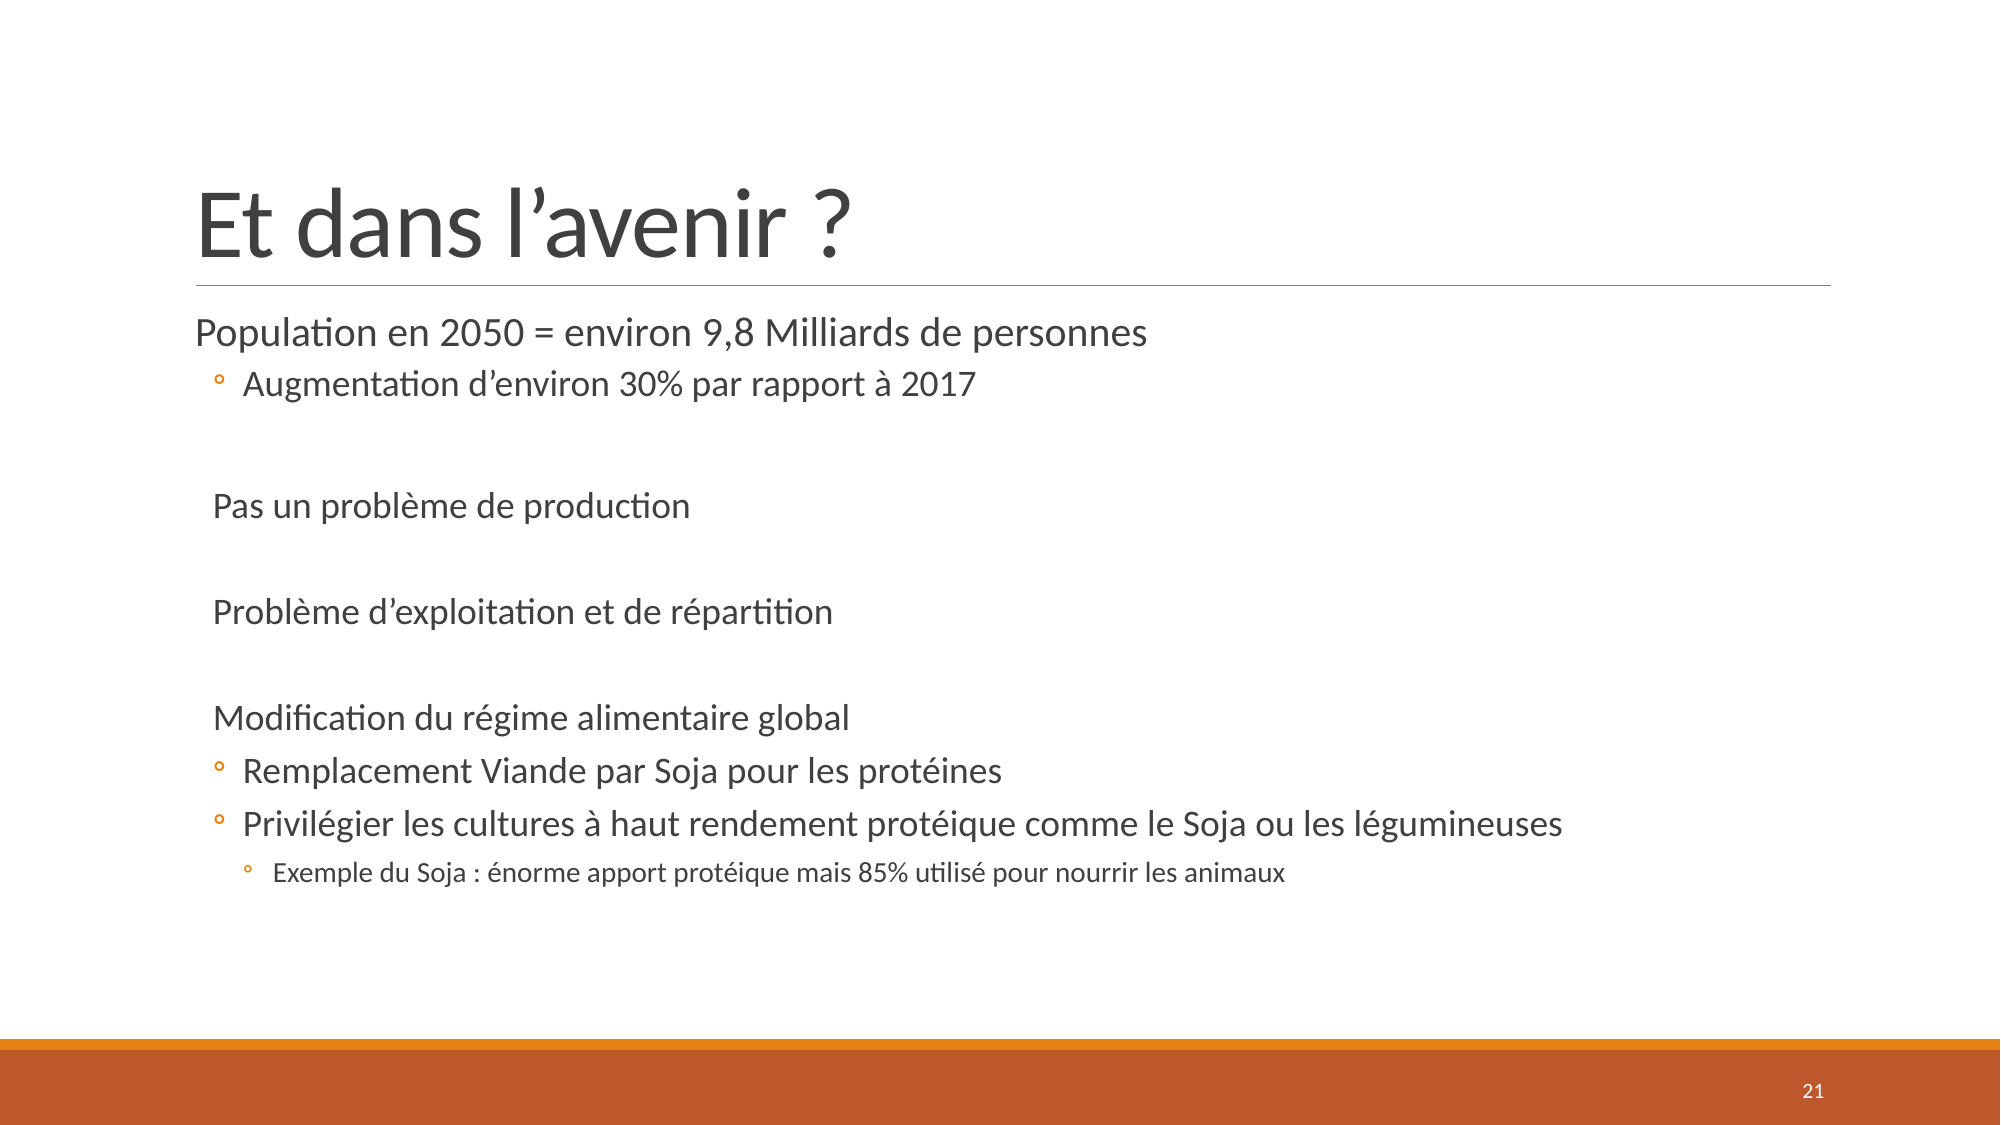

# Et dans l’avenir ?
Population en 2050 = environ 9,8 Milliards de personnes
Augmentation d’environ 30% par rapport à 2017

Pas un problème de production

Problème d’exploitation et de répartition

Modification du régime alimentaire global
Remplacement Viande par Soja pour les protéines
Privilégier les cultures à haut rendement protéique comme le Soja ou les légumineuses
Exemple du Soja : énorme apport protéique mais 85% utilisé pour nourrir les animaux

21